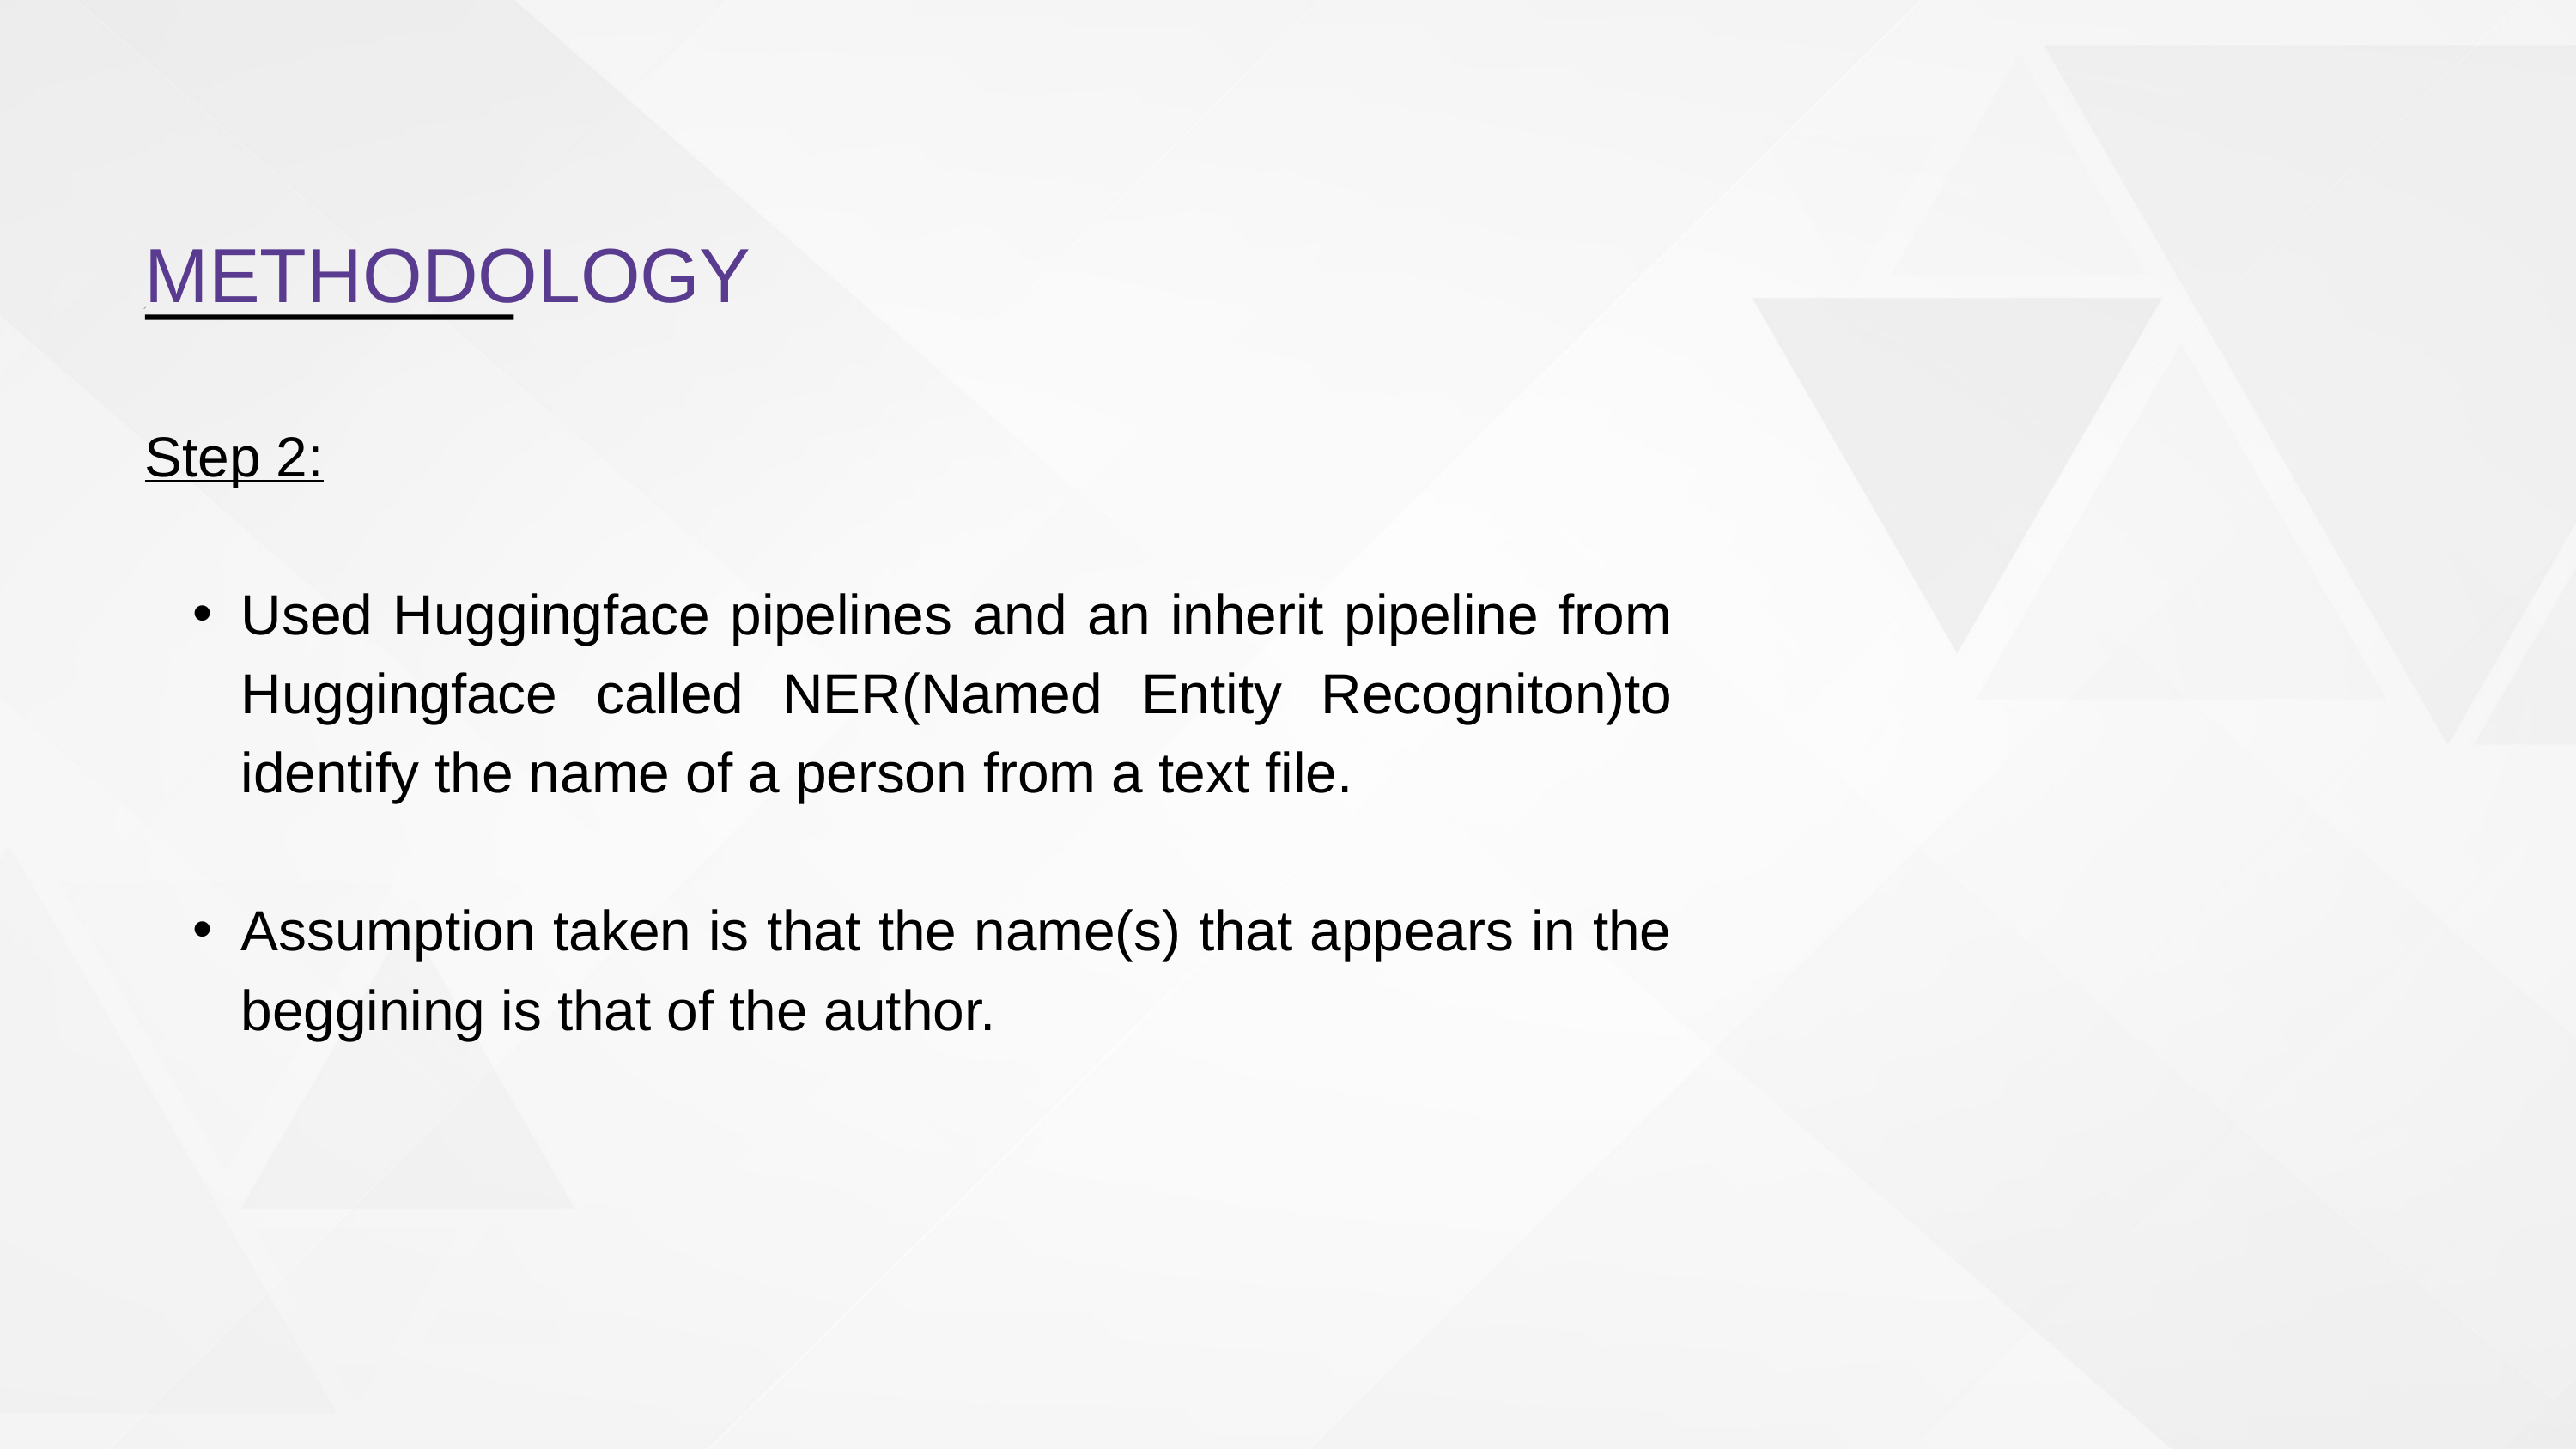

METHODOLOGY

Step 2:

Used Huggingface pipelines and an inherit pipeline from Huggingface called NER(Named Entity Recogniton)to identify the name of a person from a text file.

Assumption taken is that the name(s) that appears in the beggining is that of the author.